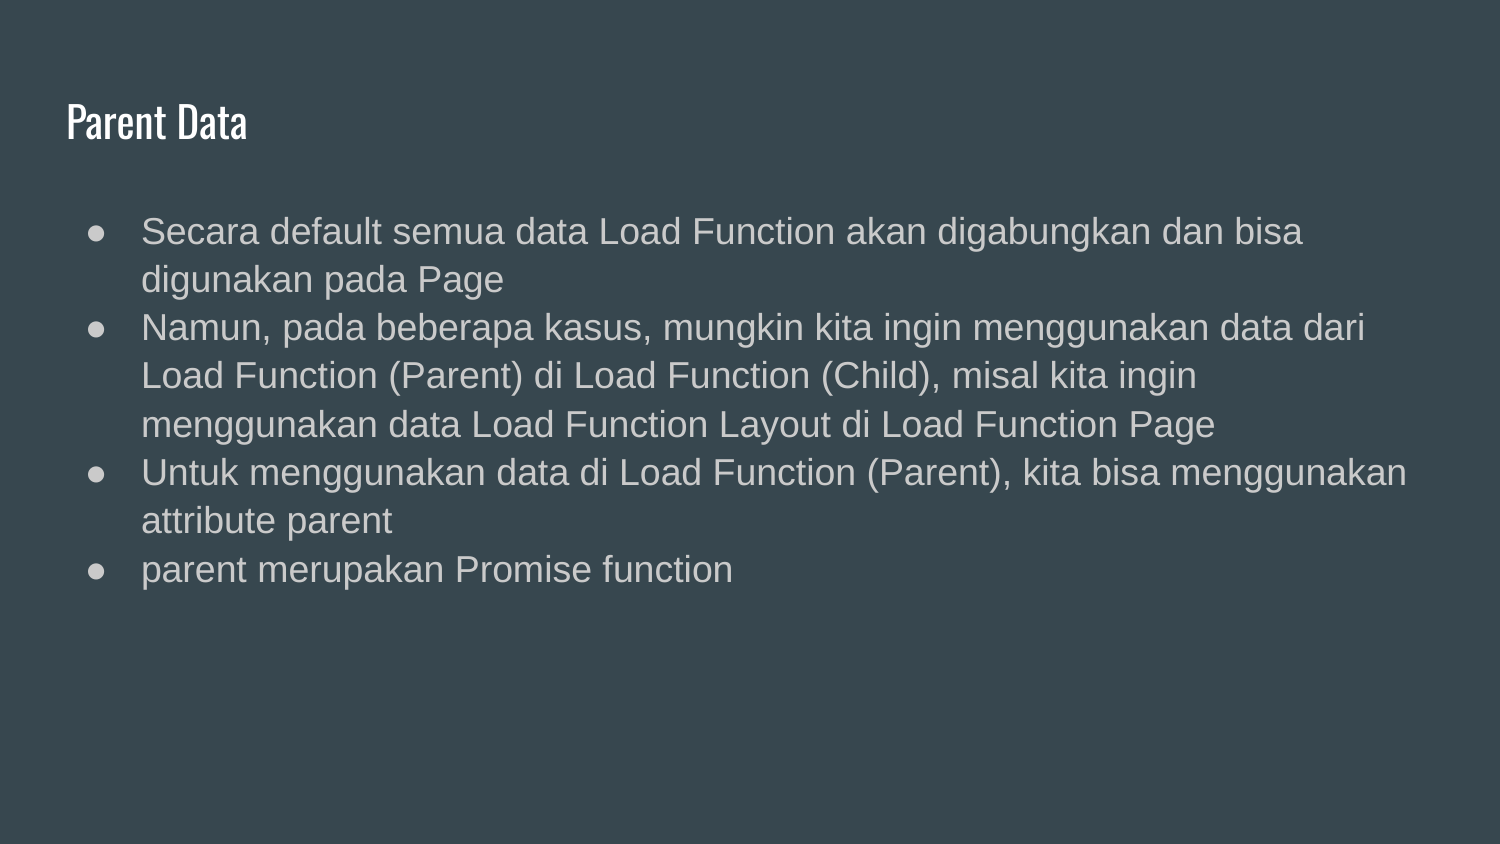

# Parent Data
Secara default semua data Load Function akan digabungkan dan bisa digunakan pada Page
Namun, pada beberapa kasus, mungkin kita ingin menggunakan data dari Load Function (Parent) di Load Function (Child), misal kita ingin menggunakan data Load Function Layout di Load Function Page
Untuk menggunakan data di Load Function (Parent), kita bisa menggunakan attribute parent
parent merupakan Promise function